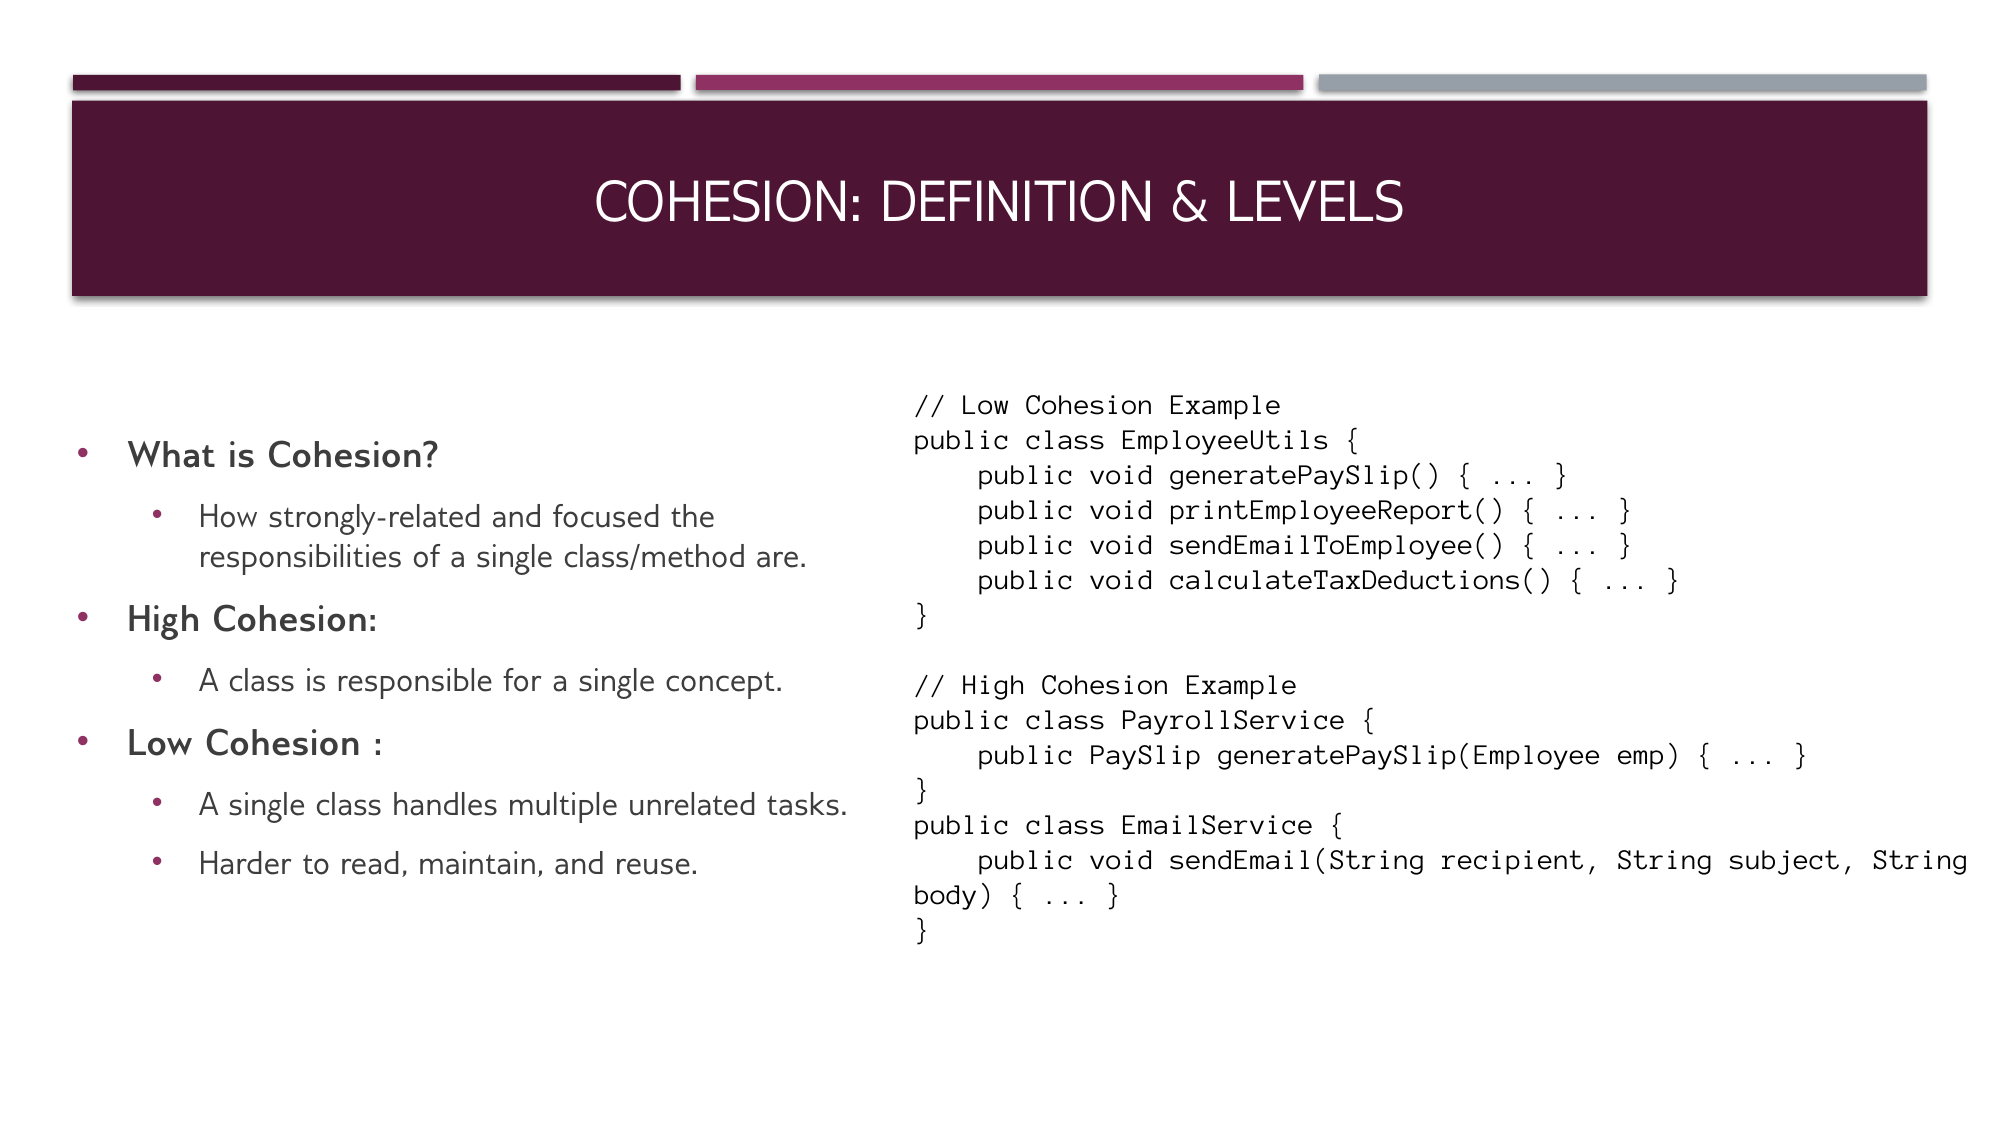

# Cohesion: Definition & Levels
What is Cohesion?
How strongly-related and focused the responsibilities of a single class/method are.
High Cohesion:
A class is responsible for a single concept.
Low Cohesion :
A single class handles multiple unrelated tasks.
Harder to read, maintain, and reuse.

// Low Cohesion Example
public class EmployeeUtils {
    public void generatePaySlip() { ... }
    public void printEmployeeReport() { ... }
    public void sendEmailToEmployee() { ... }
    public void calculateTaxDeductions() { ... }
}

// High Cohesion Example
public class PayrollService {
    public PaySlip generatePaySlip(Employee emp) { ... }
}
public class EmailService {
    public void sendEmail(String recipient, String subject, String body) { ... }
}